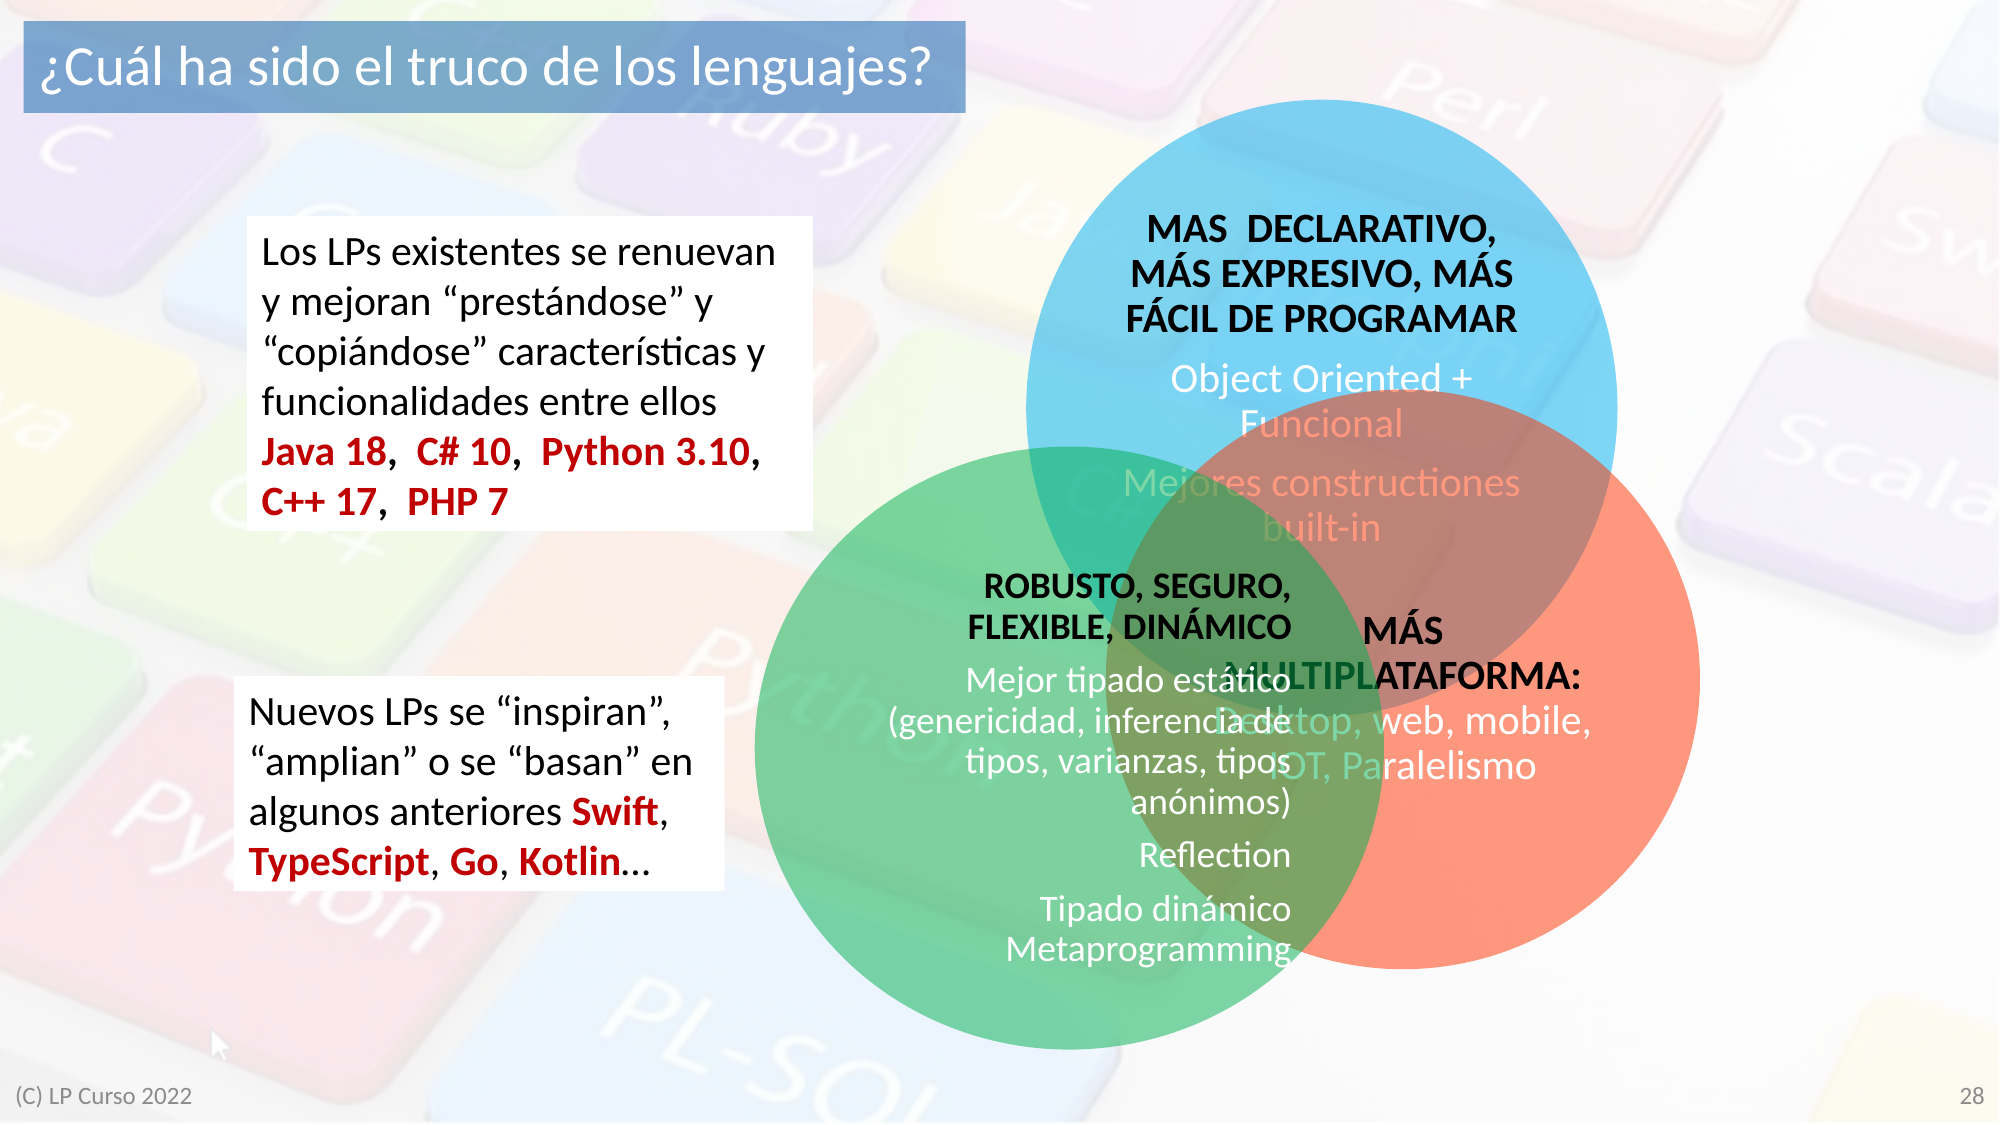

# ¿Cuál ha sido el truco de los lenguajes?

Mas  declarativo, más expresivo, más fácil de programar
Object Oriented + Funcional
Mejores constructiones built-in
Más Multiplataforma: Desktop, web, mobile, IOT, Paralelismo
Robusto, seguro, flexible, dinámico
Mejor tipado estático (genericidad, inferencia de tipos, varianzas, tipos anónimos)
Reflection
Tipado dinámico Metaprogramming
Los LPs existentes se renuevan y mejoran “prestándose” y “copiándose” características y funcionalidades entre ellos
Java 18,  C# 10,  Python 3.10,  C++ 17,  PHP 7
Nuevos LPs se “inspiran”, “amplian” o se “basan” en algunos anteriores Swift, TypeScript, Go, Kotlin…
28
(C) LP Curso 2022